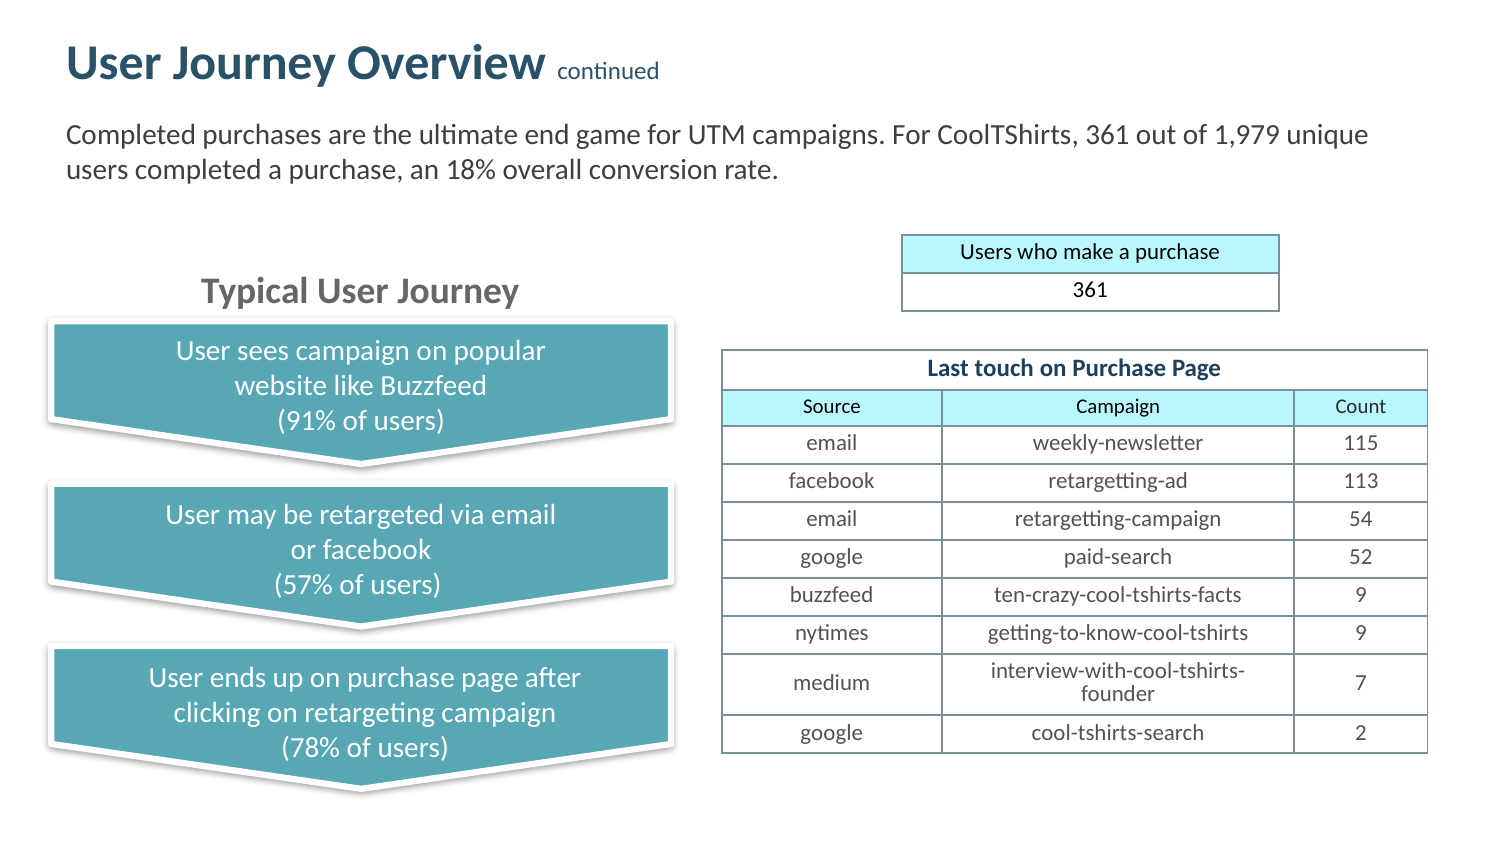

User Journey Overview continued

Completed purchases are the ultimate end game for UTM campaigns. For CoolTShirts, 361 out of 1,979 unique users completed a purchase, an 18% overall conversion rate.

| Users who make a purchase |
| --- |
| 361 |

Typical User Journey
User sees campaign on popular website like Buzzfeed
(91% of users)
| Last touch on Purchase Page |  |  |
| --- | --- | --- |
| Source | Campaign | Count |
| email | weekly-newsletter | 115 |
| facebook | retargetting-ad | 113 |
| email | retargetting-campaign | 54 |
| google | paid-search | 52 |
| buzzfeed | ten-crazy-cool-tshirts-facts | 9 |
| nytimes | getting-to-know-cool-tshirts | 9 |
| medium | interview-with-cool-tshirts-founder | 7 |
| google | cool-tshirts-search | 2 |

User may be retargeted via email or facebook
(57% of users)
User ends up on purchase page after clicking on retargeting campaign
(78% of users)